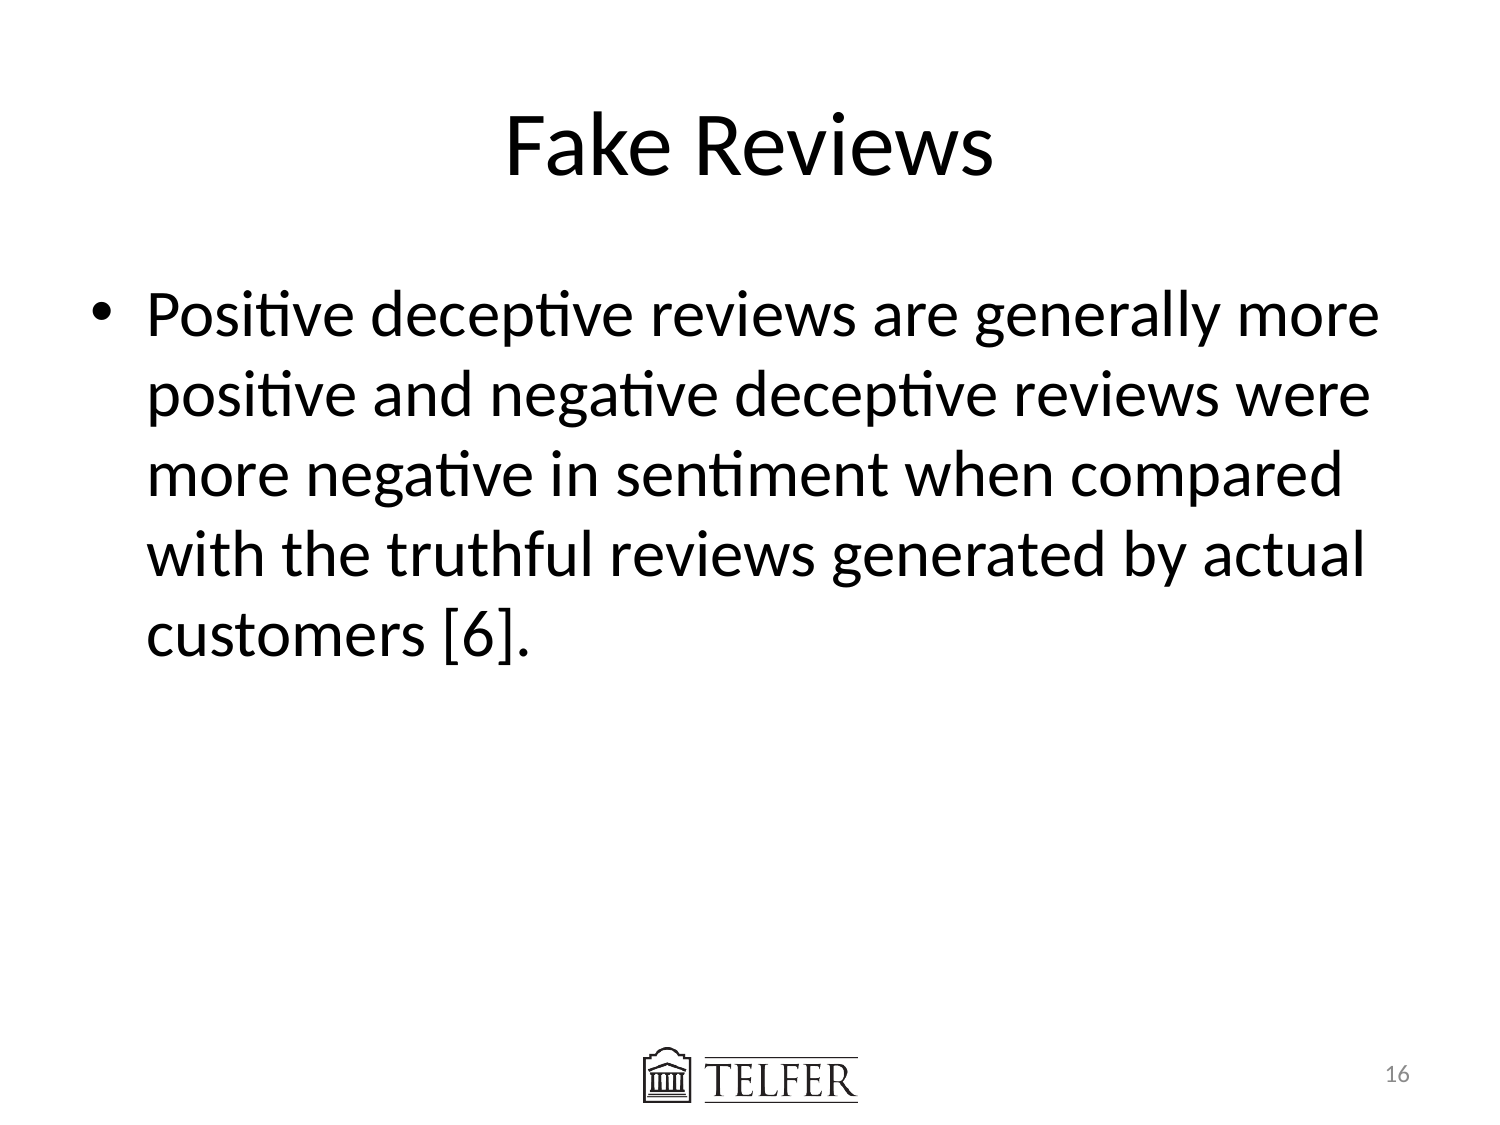

# Fake Reviews
Positive deceptive reviews are generally more positive and negative deceptive reviews were more negative in sentiment when compared with the truthful reviews generated by actual customers [6].
16